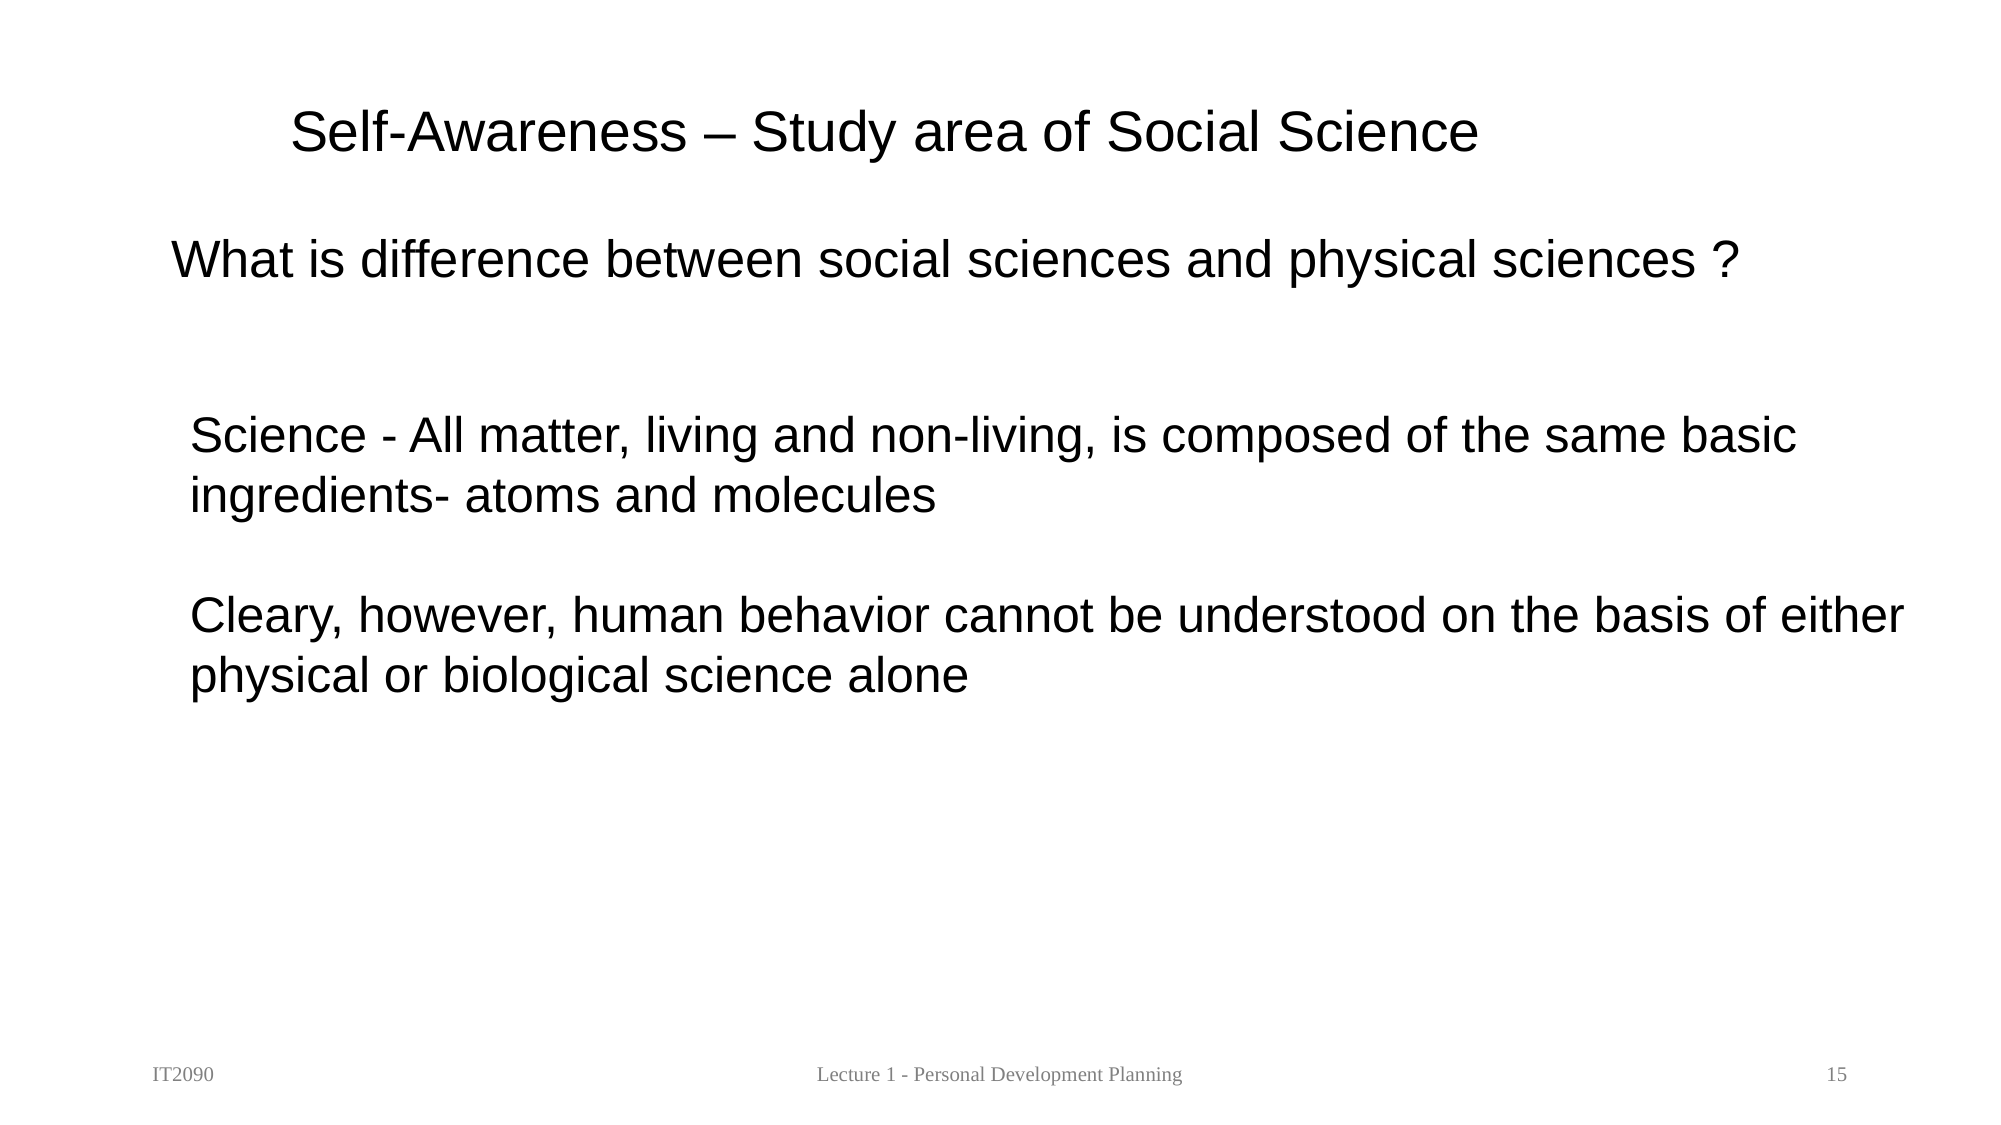

# Self-Awareness – Study area of Social Science
What is difference between social sciences and physical sciences ?
Science - All matter, living and non-living, is composed of the same basic ingredients- atoms and molecules

Cleary, however, human behavior cannot be understood on the basis of either physical or biological science alone
IT2090
Lecture 1 - Personal Development Planning
15